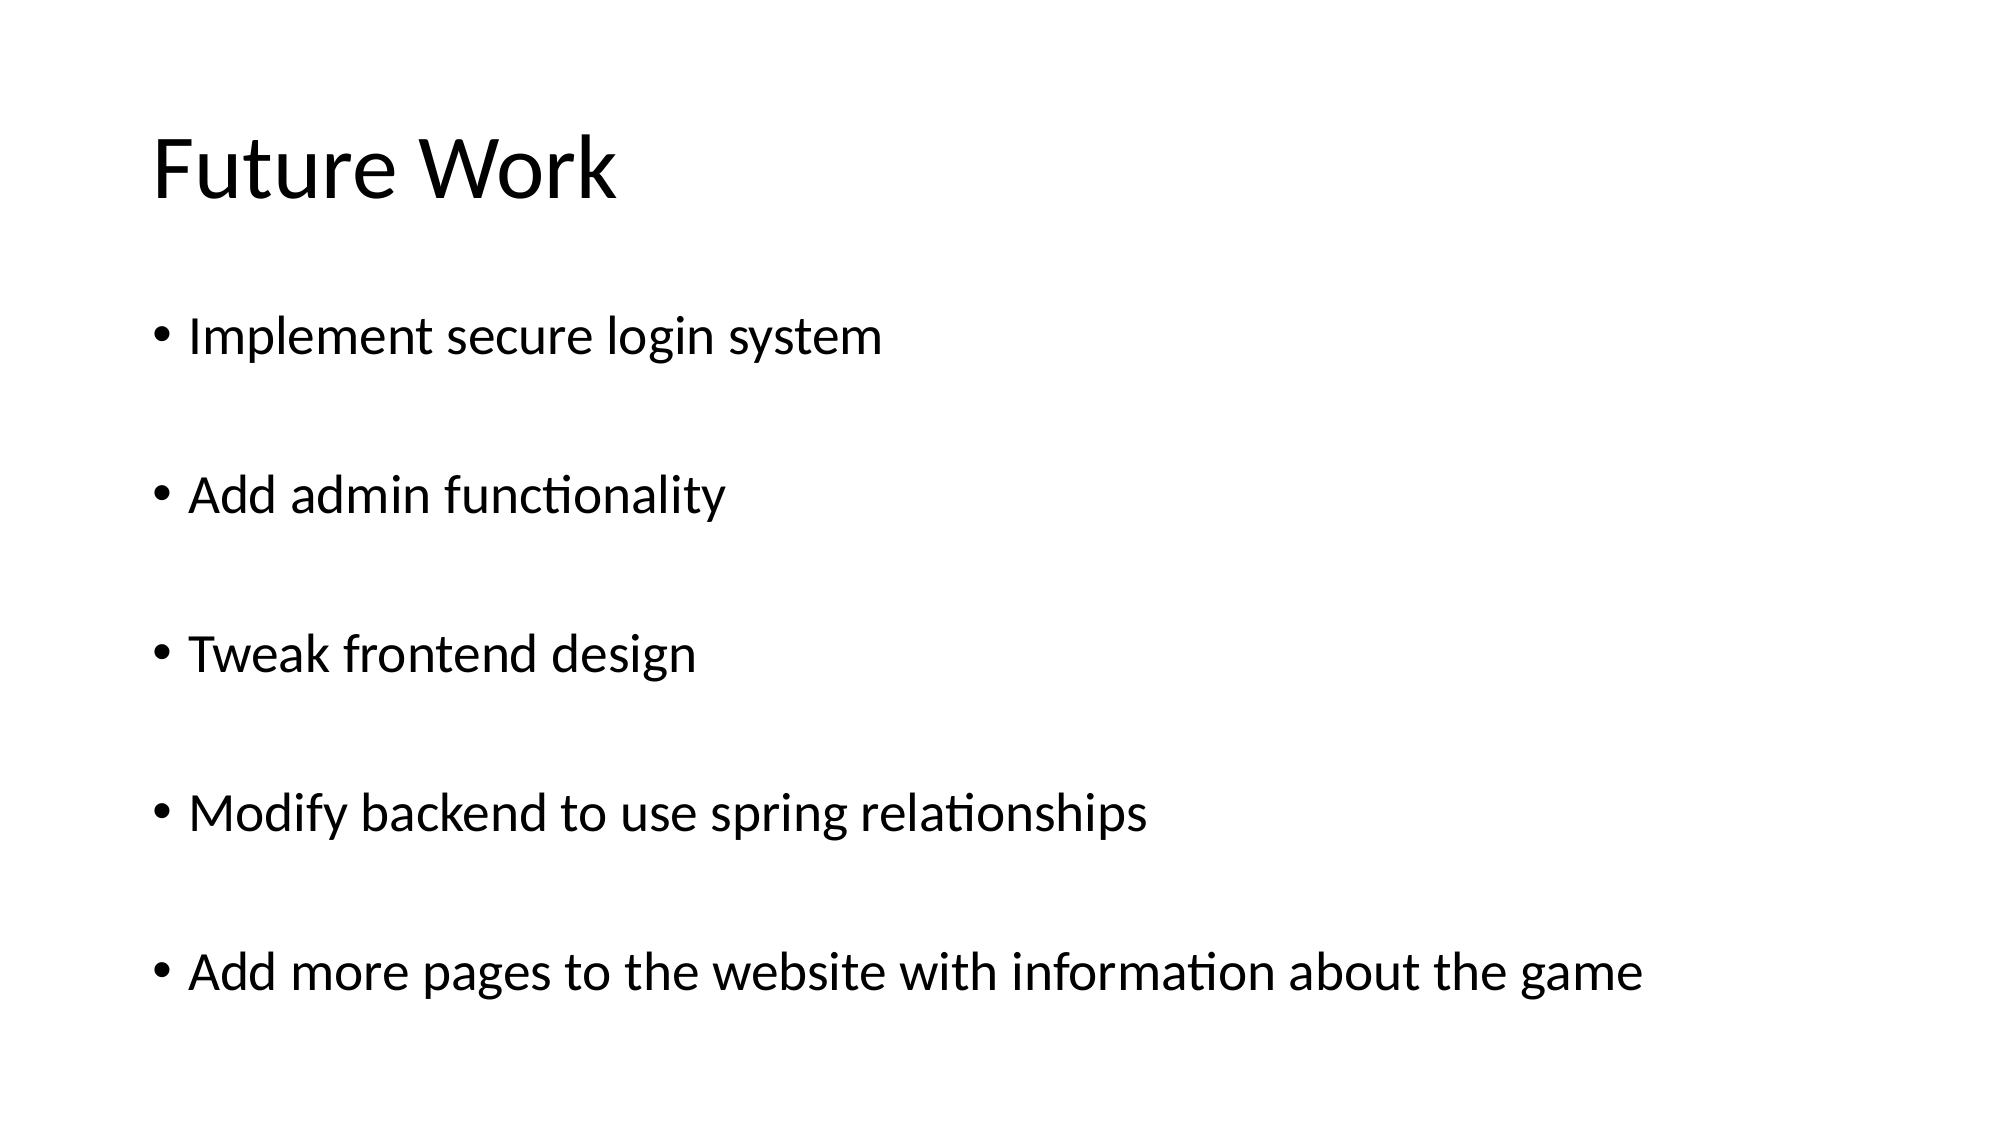

# Future Work
Implement secure login system

Add admin functionality

Tweak frontend design

Modify backend to use spring relationships

Add more pages to the website with information about the game